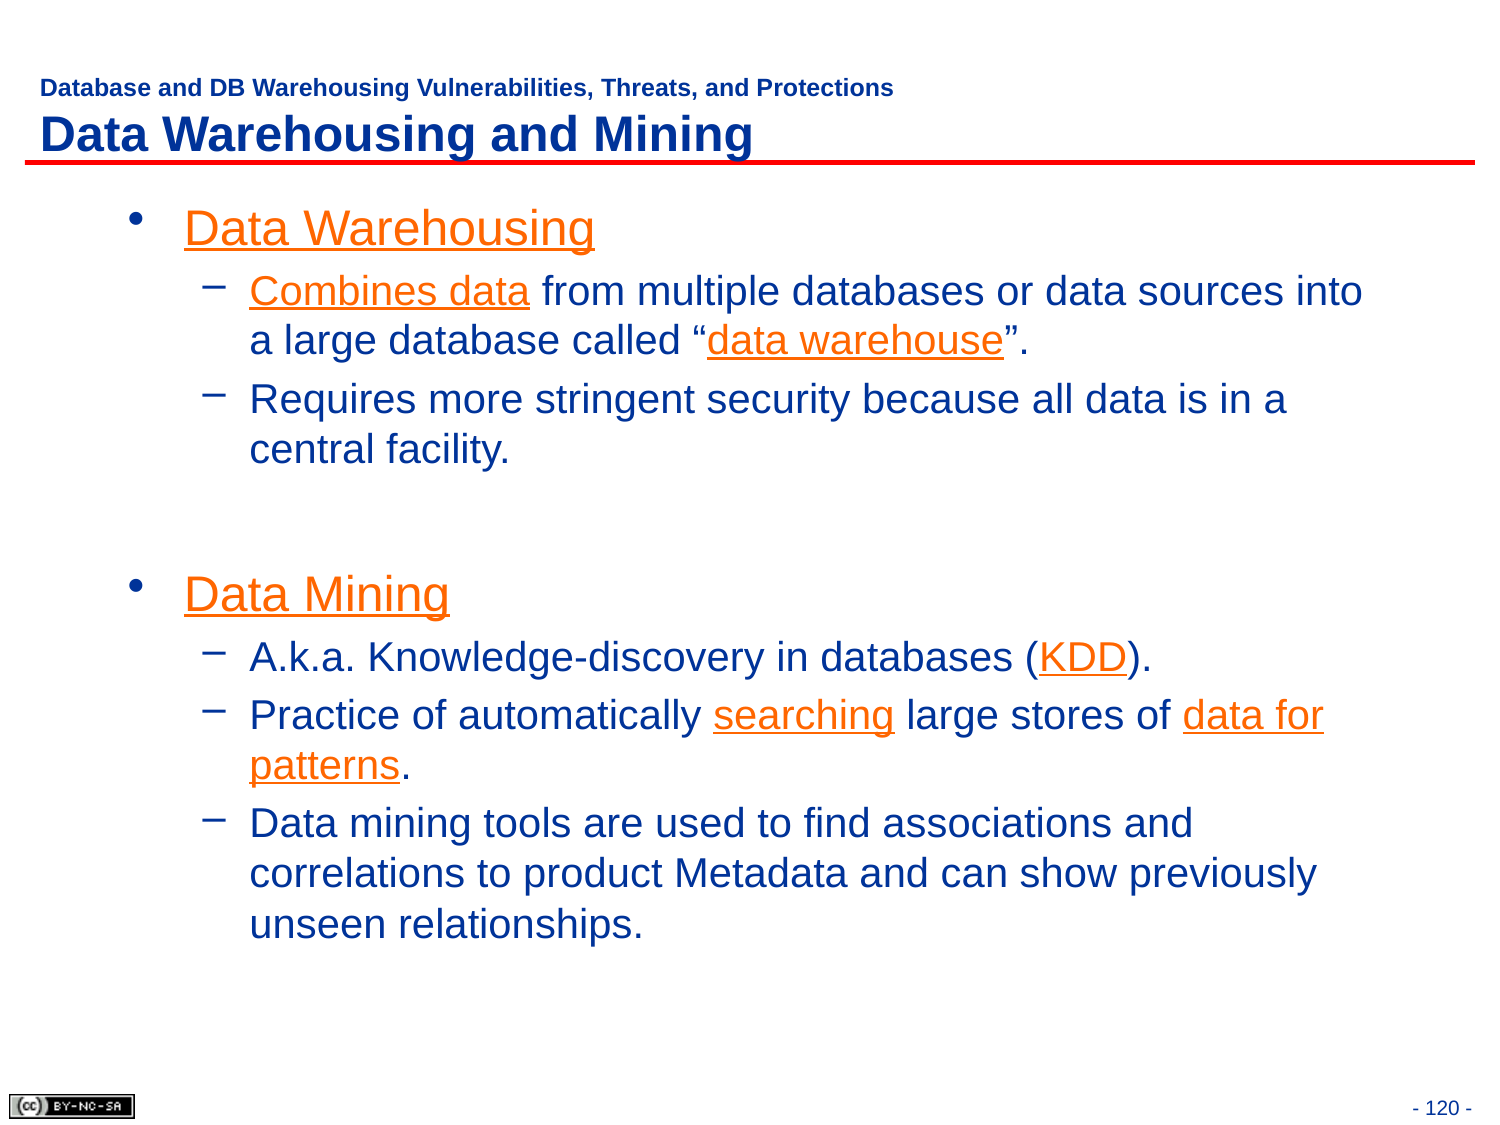

# Database and DB Warehousing Vulnerabilities, Threats, and Protections Data Warehousing and Mining
Data Warehousing
Combines data from multiple databases or data sources into a large database called “data warehouse”.
Requires more stringent security because all data is in a central facility.

Data Mining
A.k.a. Knowledge-discovery in databases (KDD).
Practice of automatically searching large stores of data for patterns.
Data mining tools are used to find associations and correlations to product Metadata and can show previously unseen relationships.

- 120 -